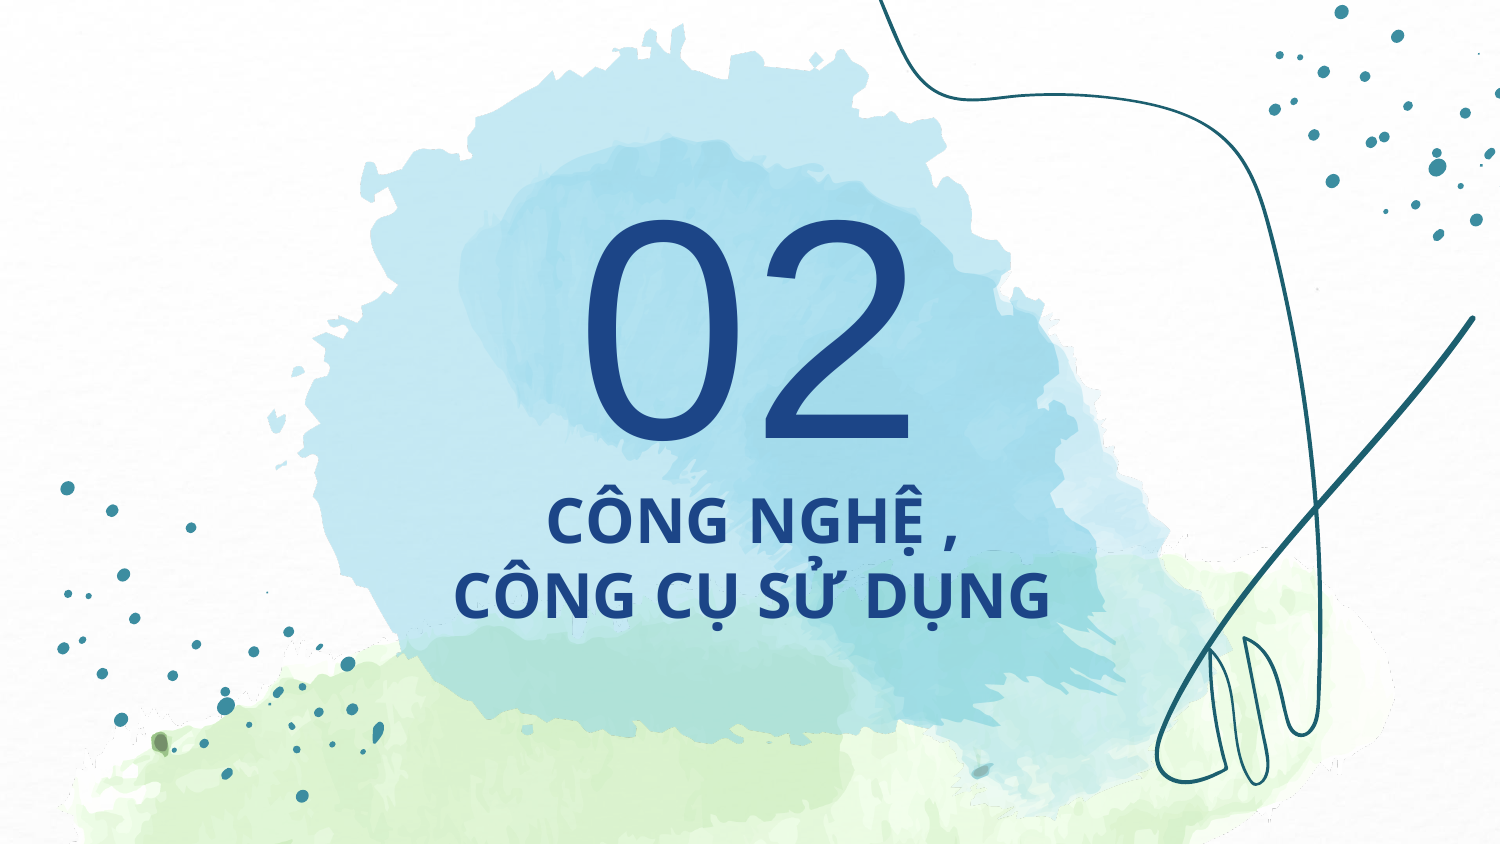

02
# CÔNG NGHỆ , CÔNG CỤ SỬ DỤNG